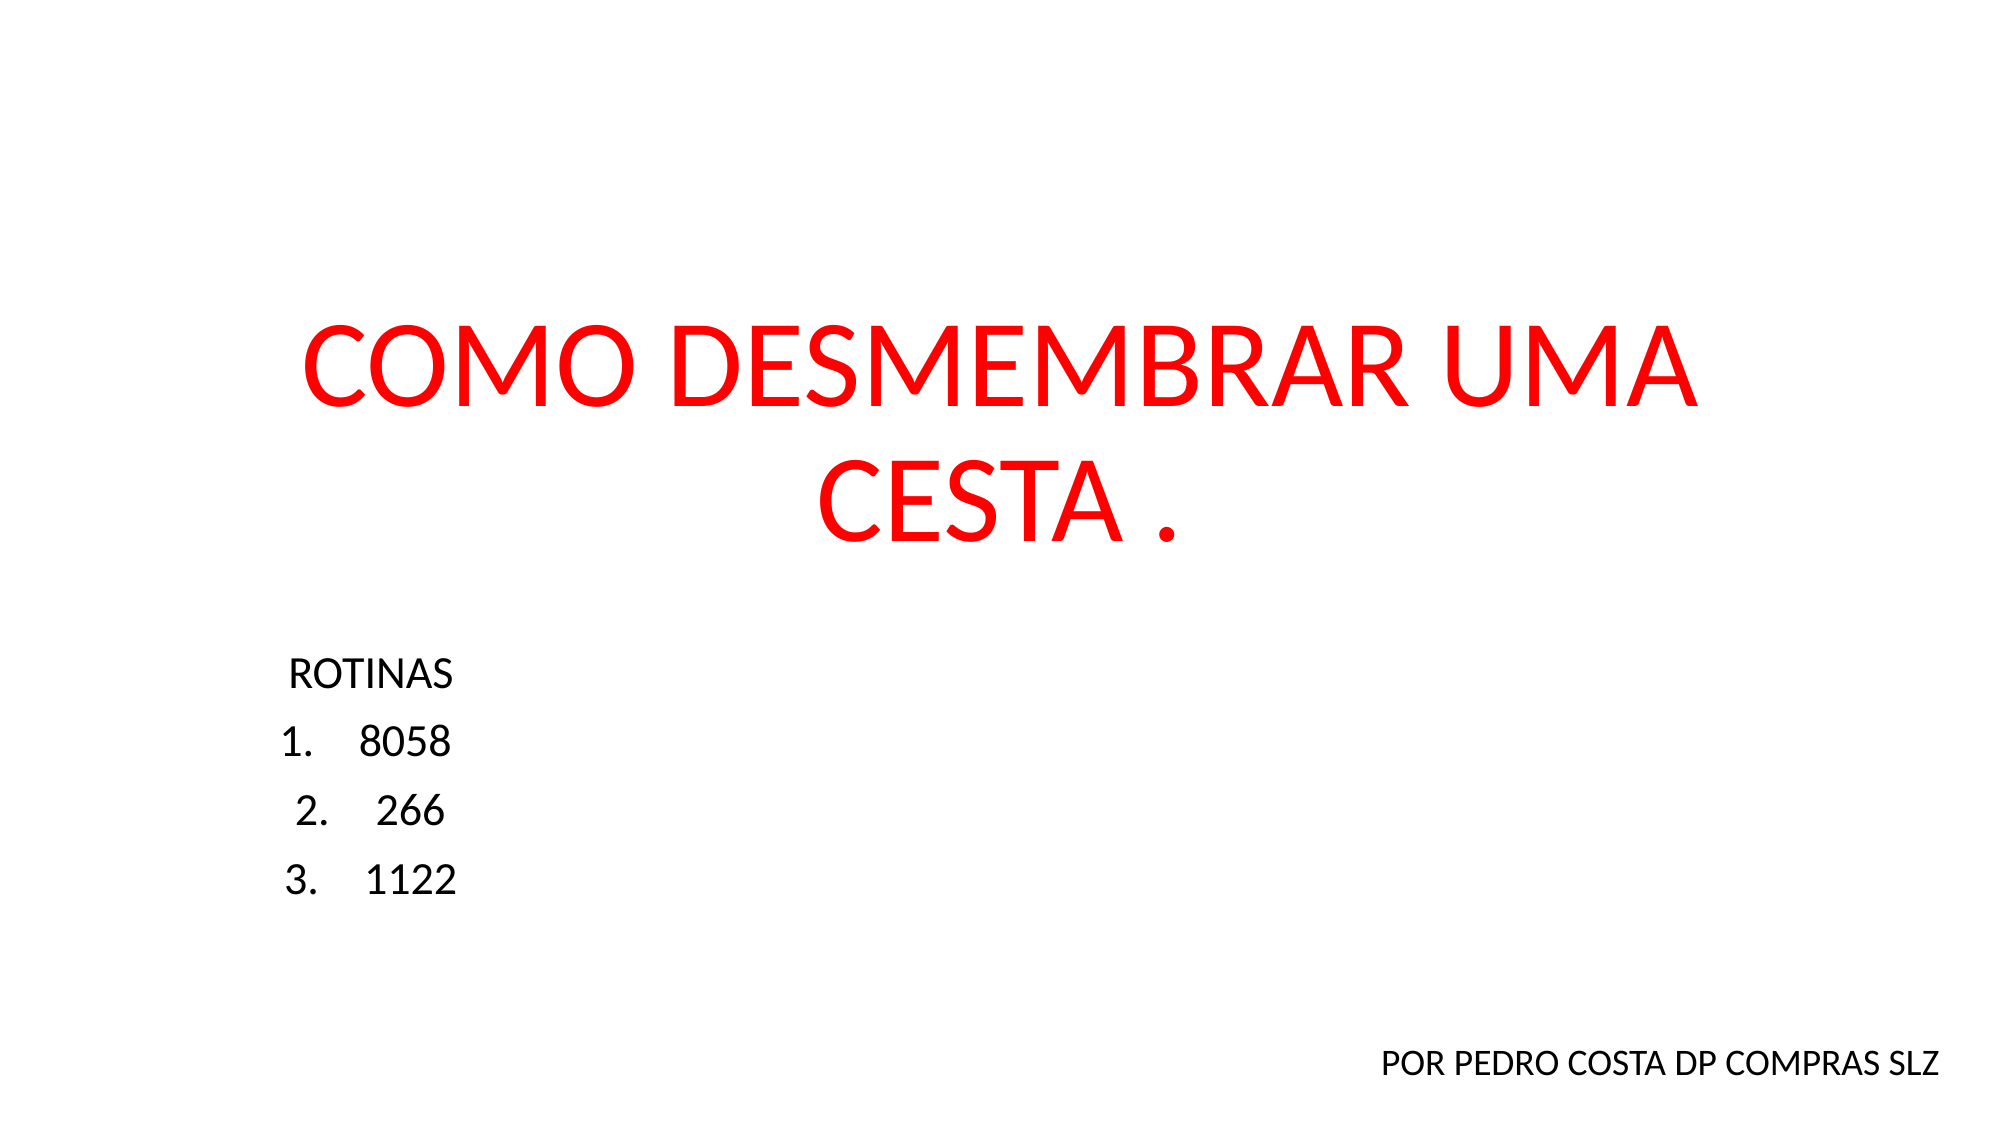

# COMO DESMEMBRAR UMA CESTA .
ROTINAS
8058
266
1122
POR PEDRO COSTA DP COMPRAS SLZ